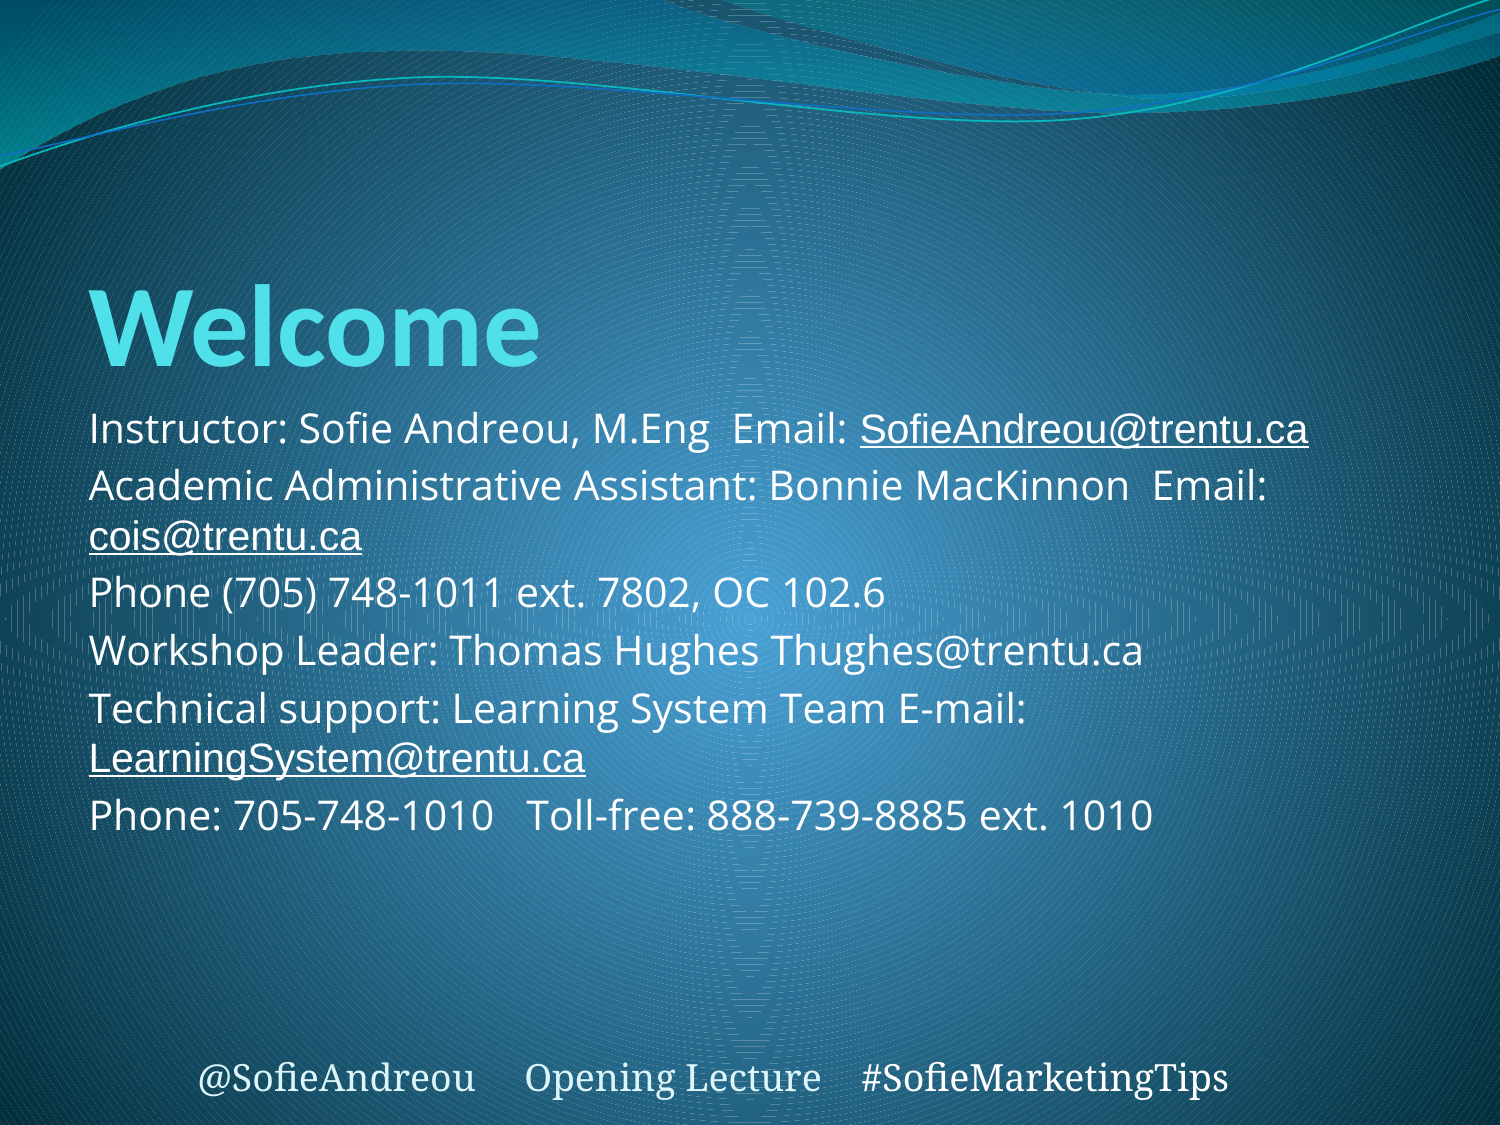

# Welcome
Instructor: Sofie Andreou, M.Eng  Email: SofieAndreou@trentu.ca
Academic Administrative Assistant: Bonnie MacKinnon  Email: cois@trentu.ca
Phone (705) 748-1011 ext. 7802, OC 102.6
Workshop Leader: Thomas Hughes Thughes@trentu.ca
Technical support: Learning System Team E-mail: LearningSystem@trentu.ca
Phone: 705-748-1010   Toll-free: 888-739-8885 ext. 1010

@SofieAndreou     Opening Lecture    #SofieMarketingTips